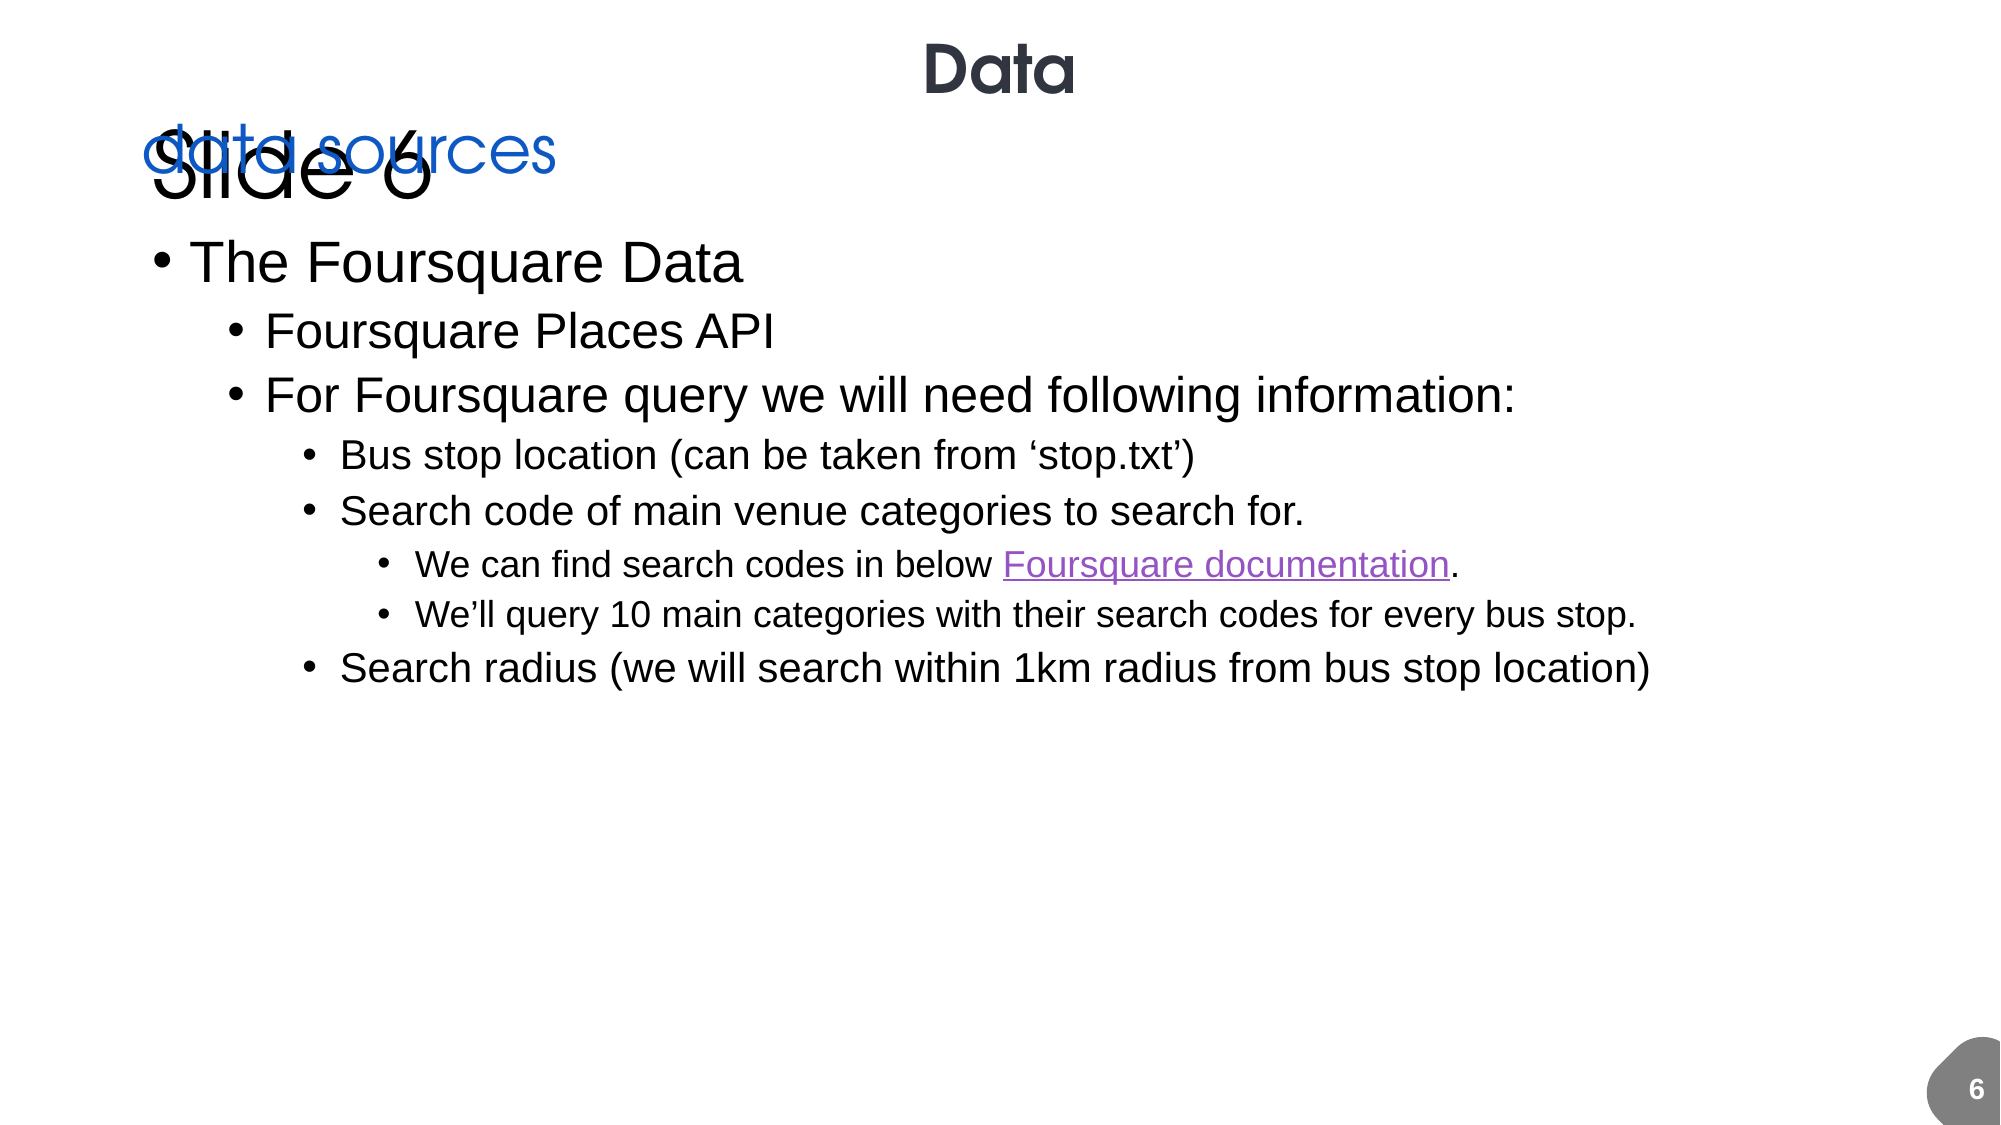

Data
# Slide 6
data sources
The Foursquare Data
Foursquare Places API
For Foursquare query we will need following information:
Bus stop location (can be taken from ‘stop.txt’)
Search code of main venue categories to search for.
We can find search codes in below Foursquare documentation.
We’ll query 10 main categories with their search codes for every bus stop.
Search radius (we will search within 1km radius from bus stop location)

6